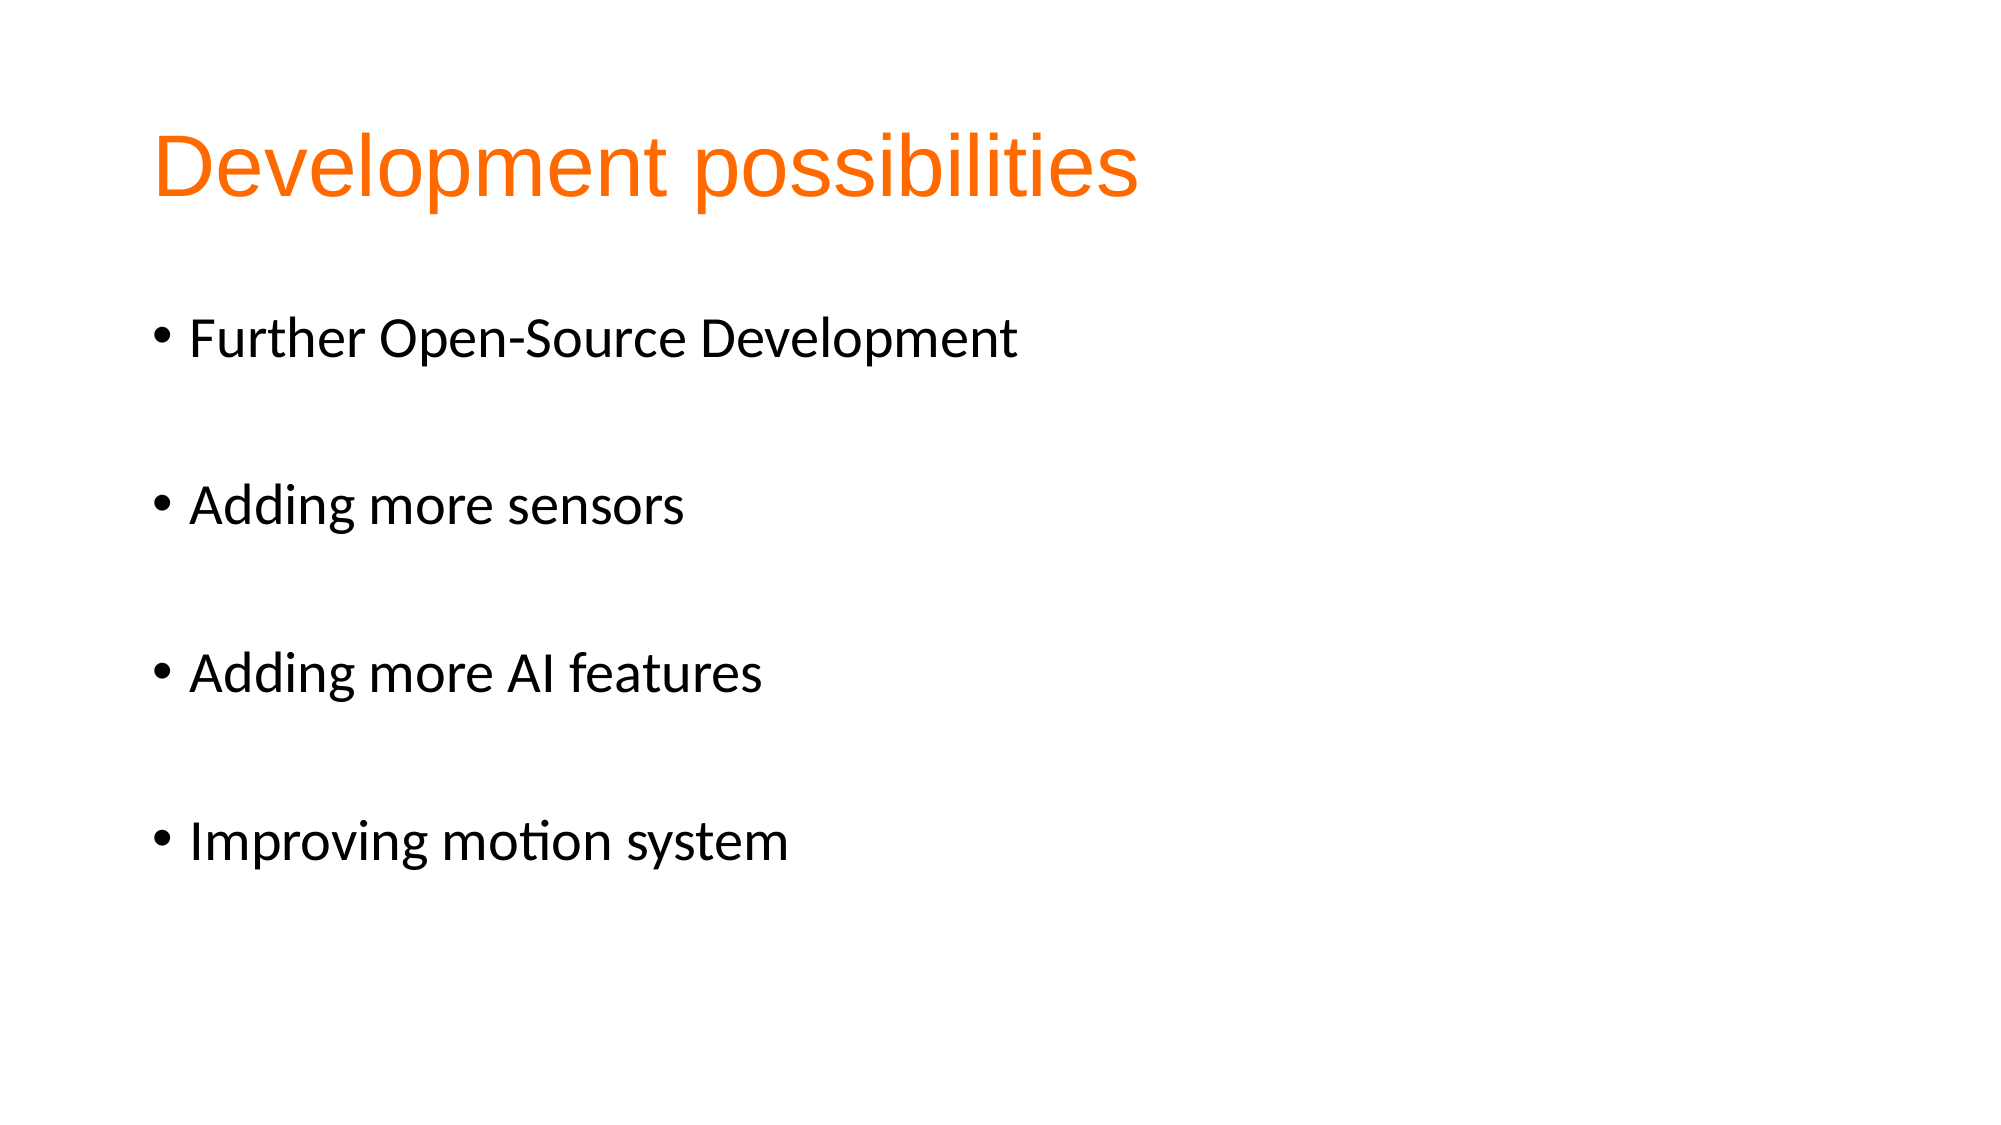

# Development possibilities
Further Open-Source Development

Adding more sensors

Adding more AI features

Improving motion system